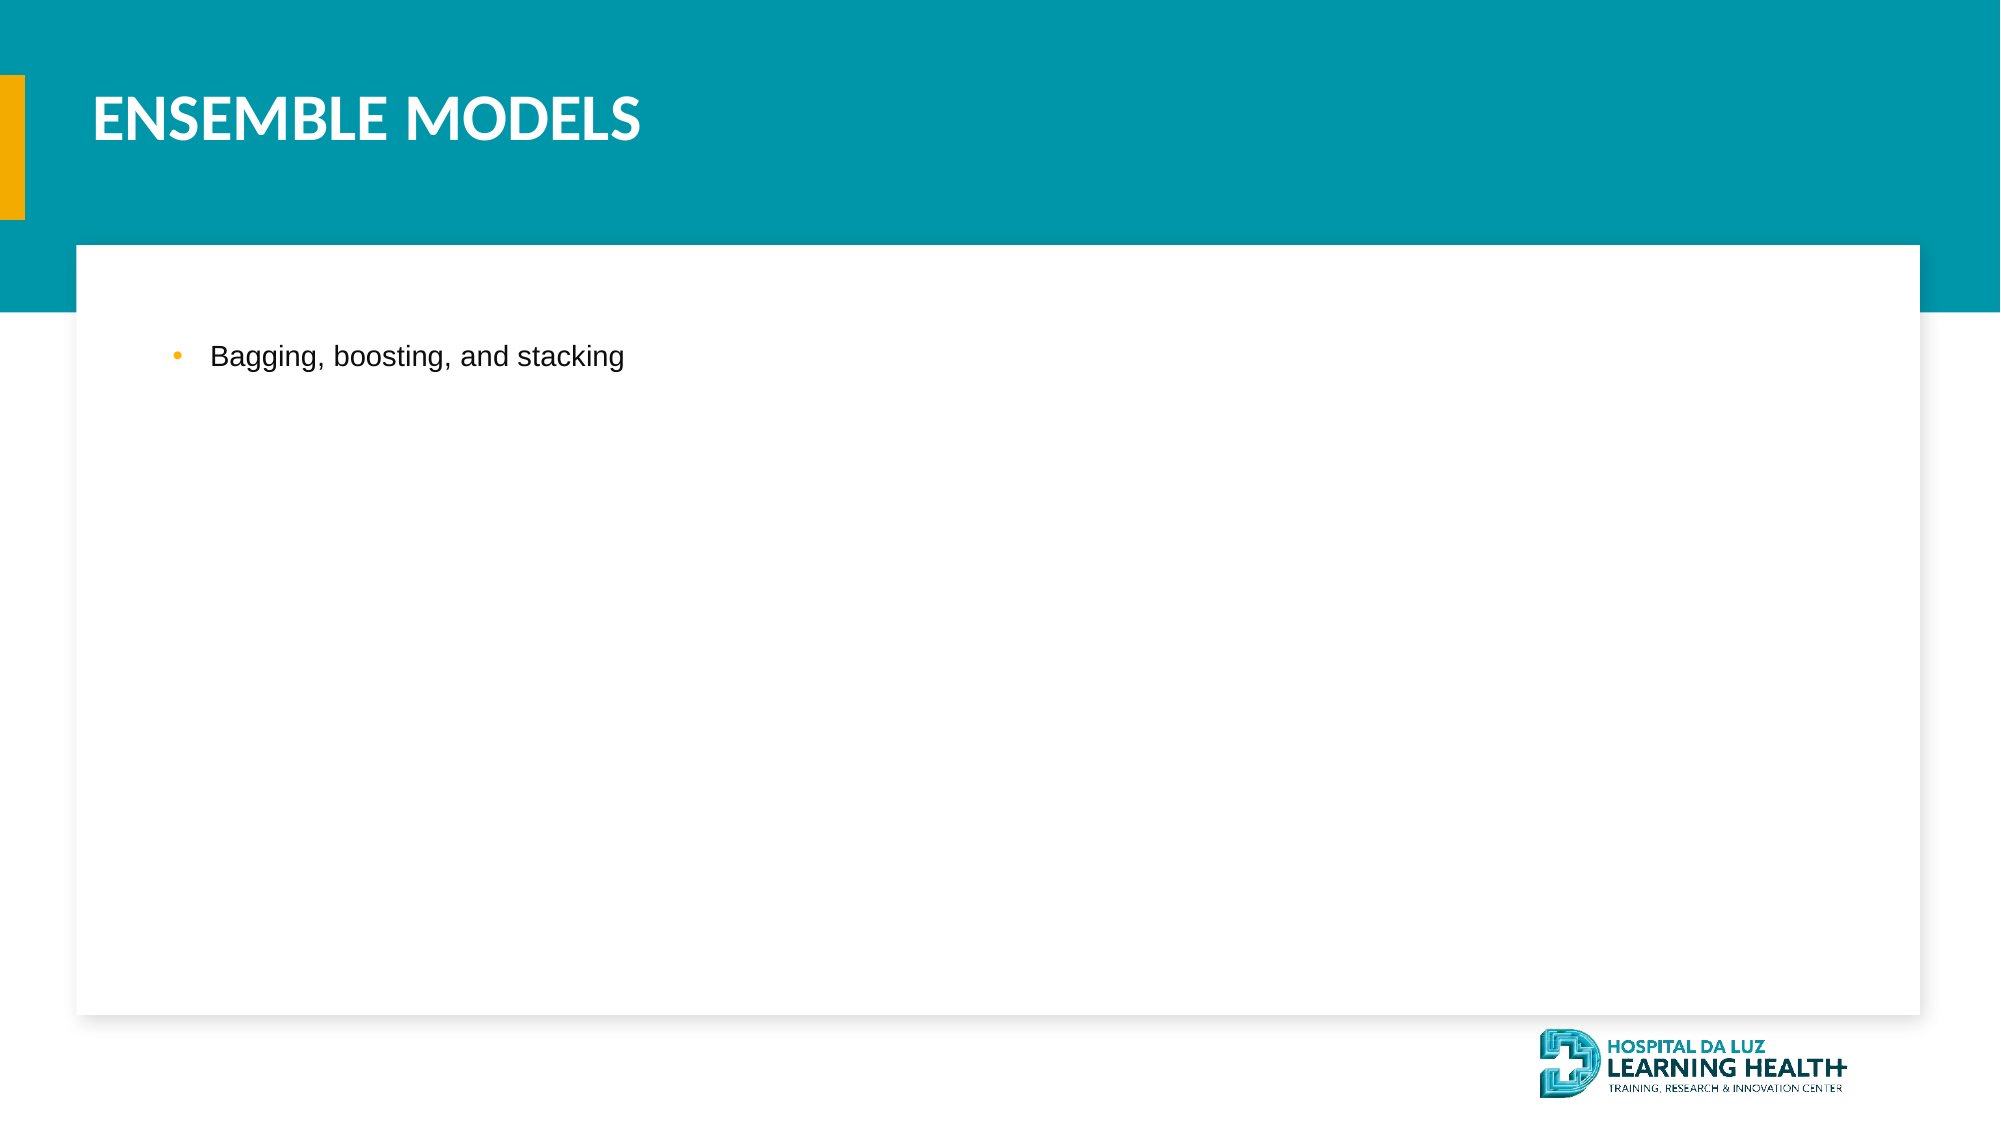

ENSEMBLE MODELS
#
Bagging, boosting, and stacking